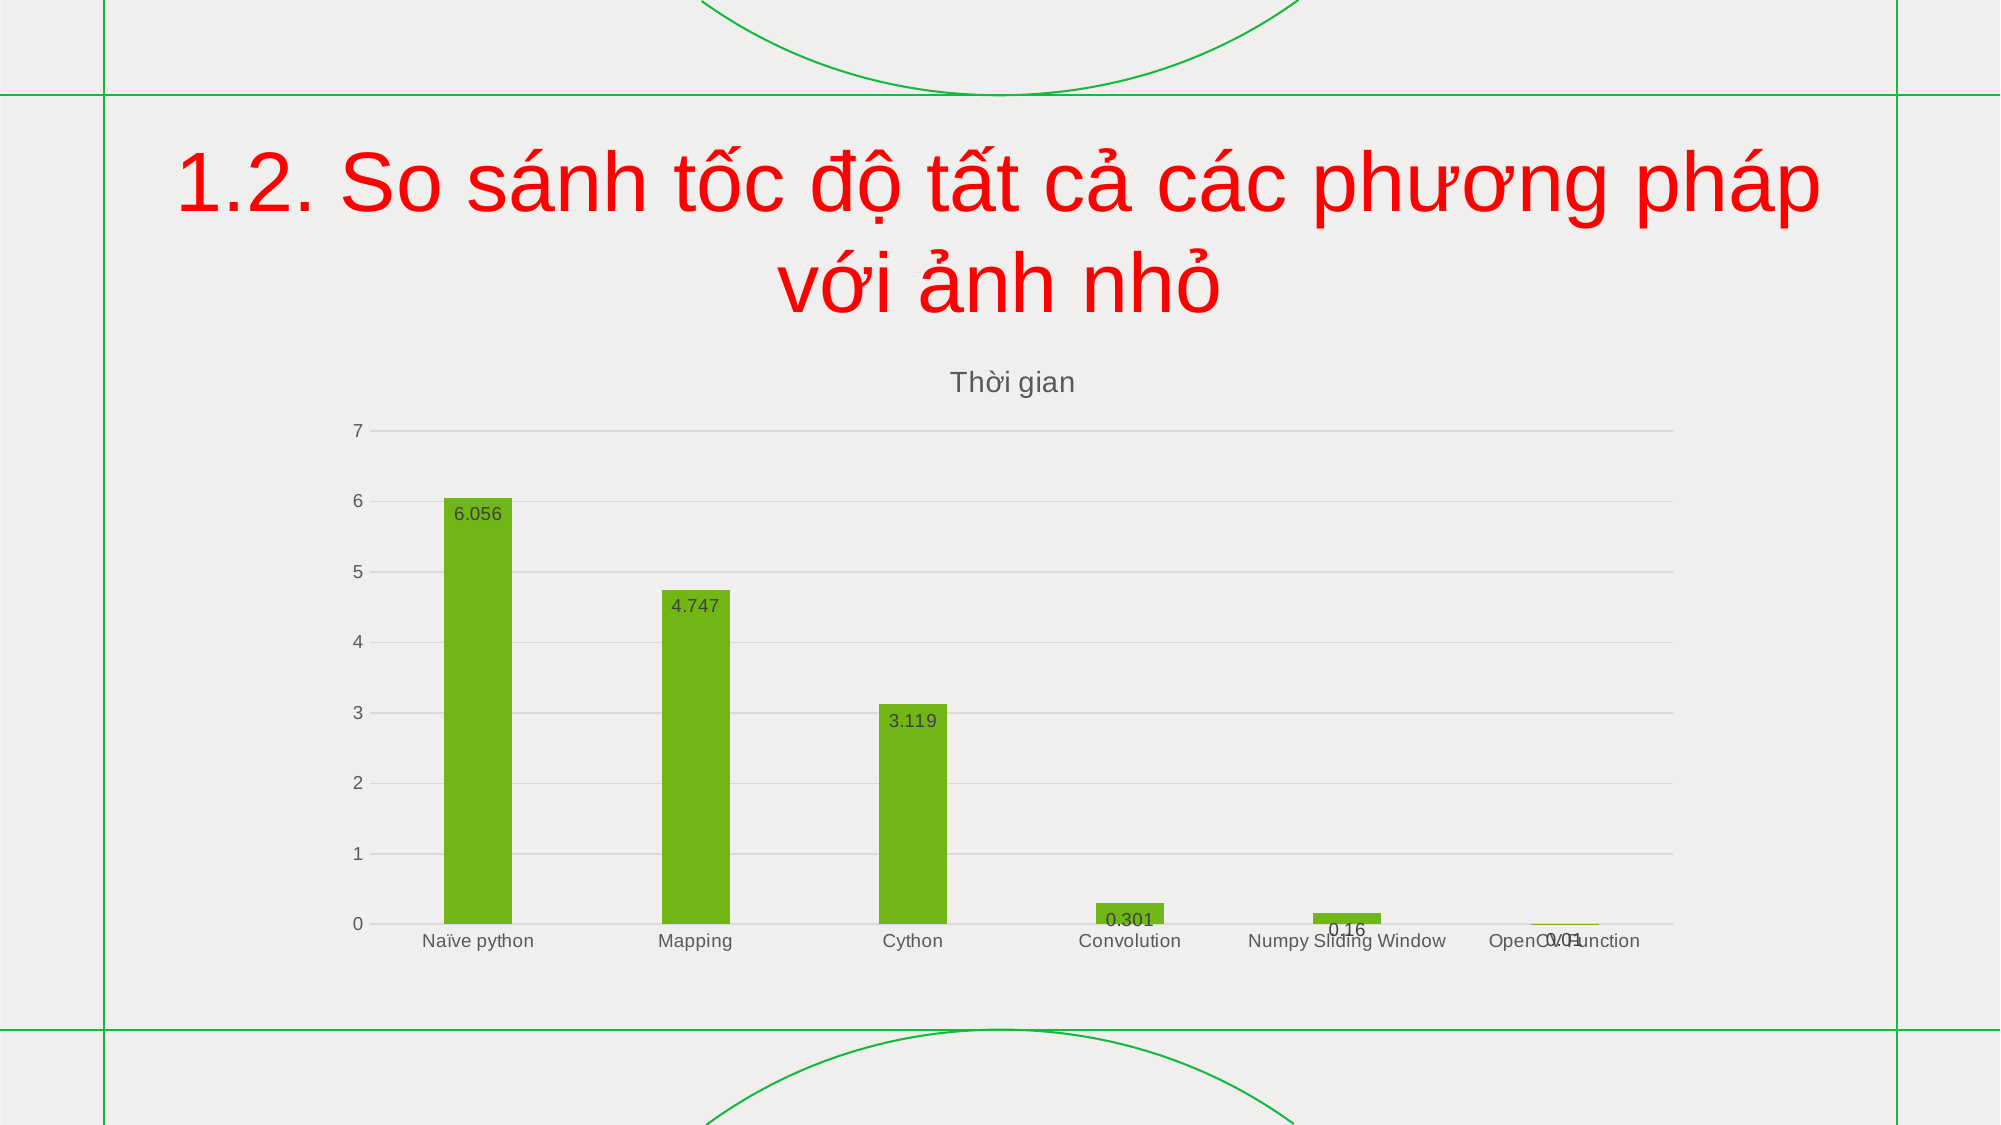

# 1.2. So sánh tốc độ tất cả các phương pháp với ảnh nhỏ

### Chart:

| Category | Thời gian |
|---|---|
| Naïve python | 6.056 |
| Mapping | 4.747 |
| Cython | 3.119 |
| Convolution | 0.301 |
| Numpy Sliding Window | 0.16 |
| OpenCV Function | 0.01 |